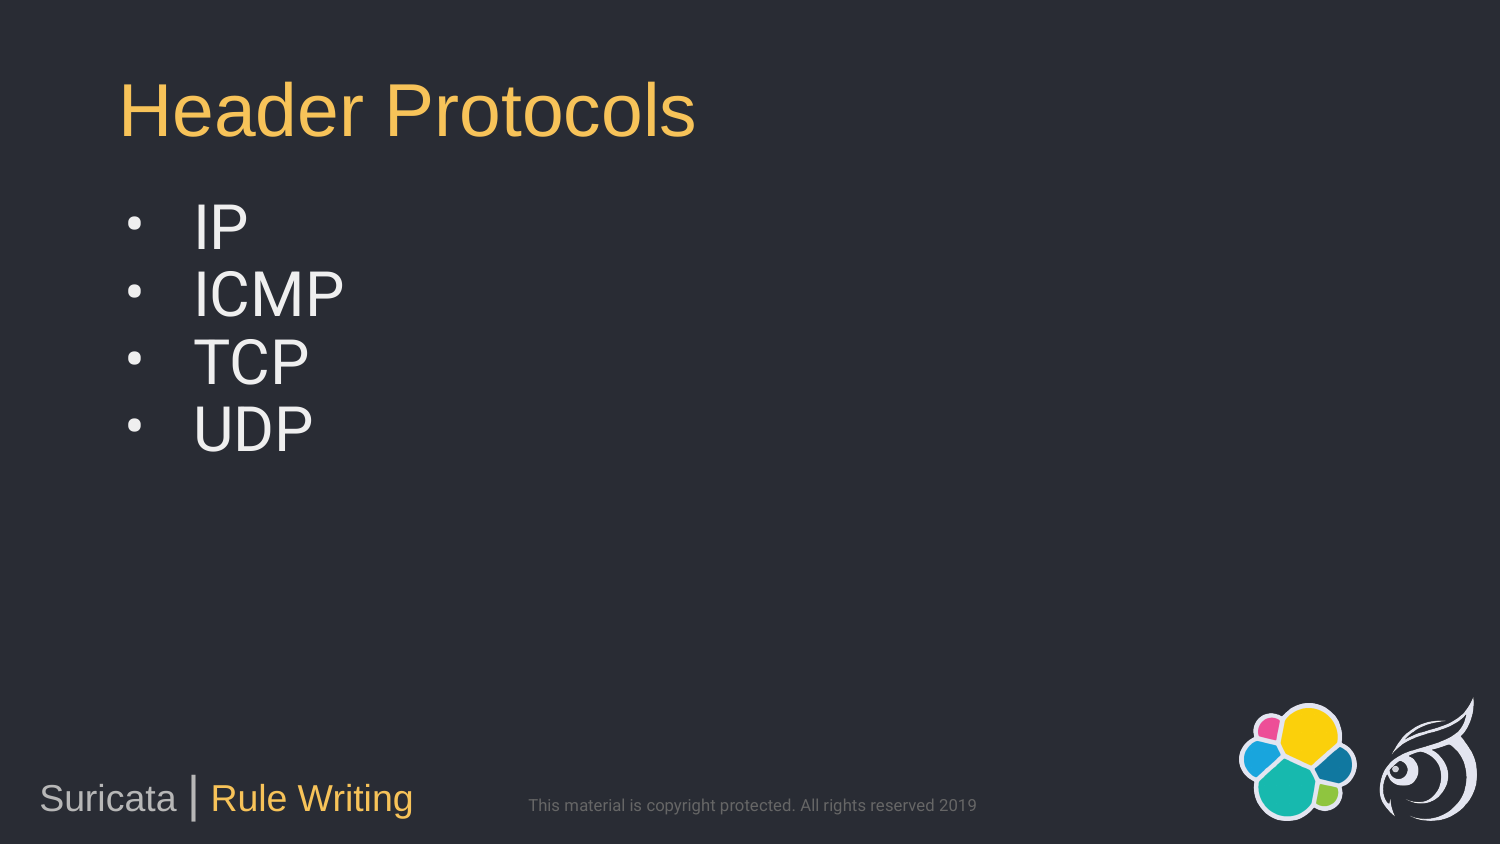

# Header Protocols
IP
ICMP
TCP
UDP